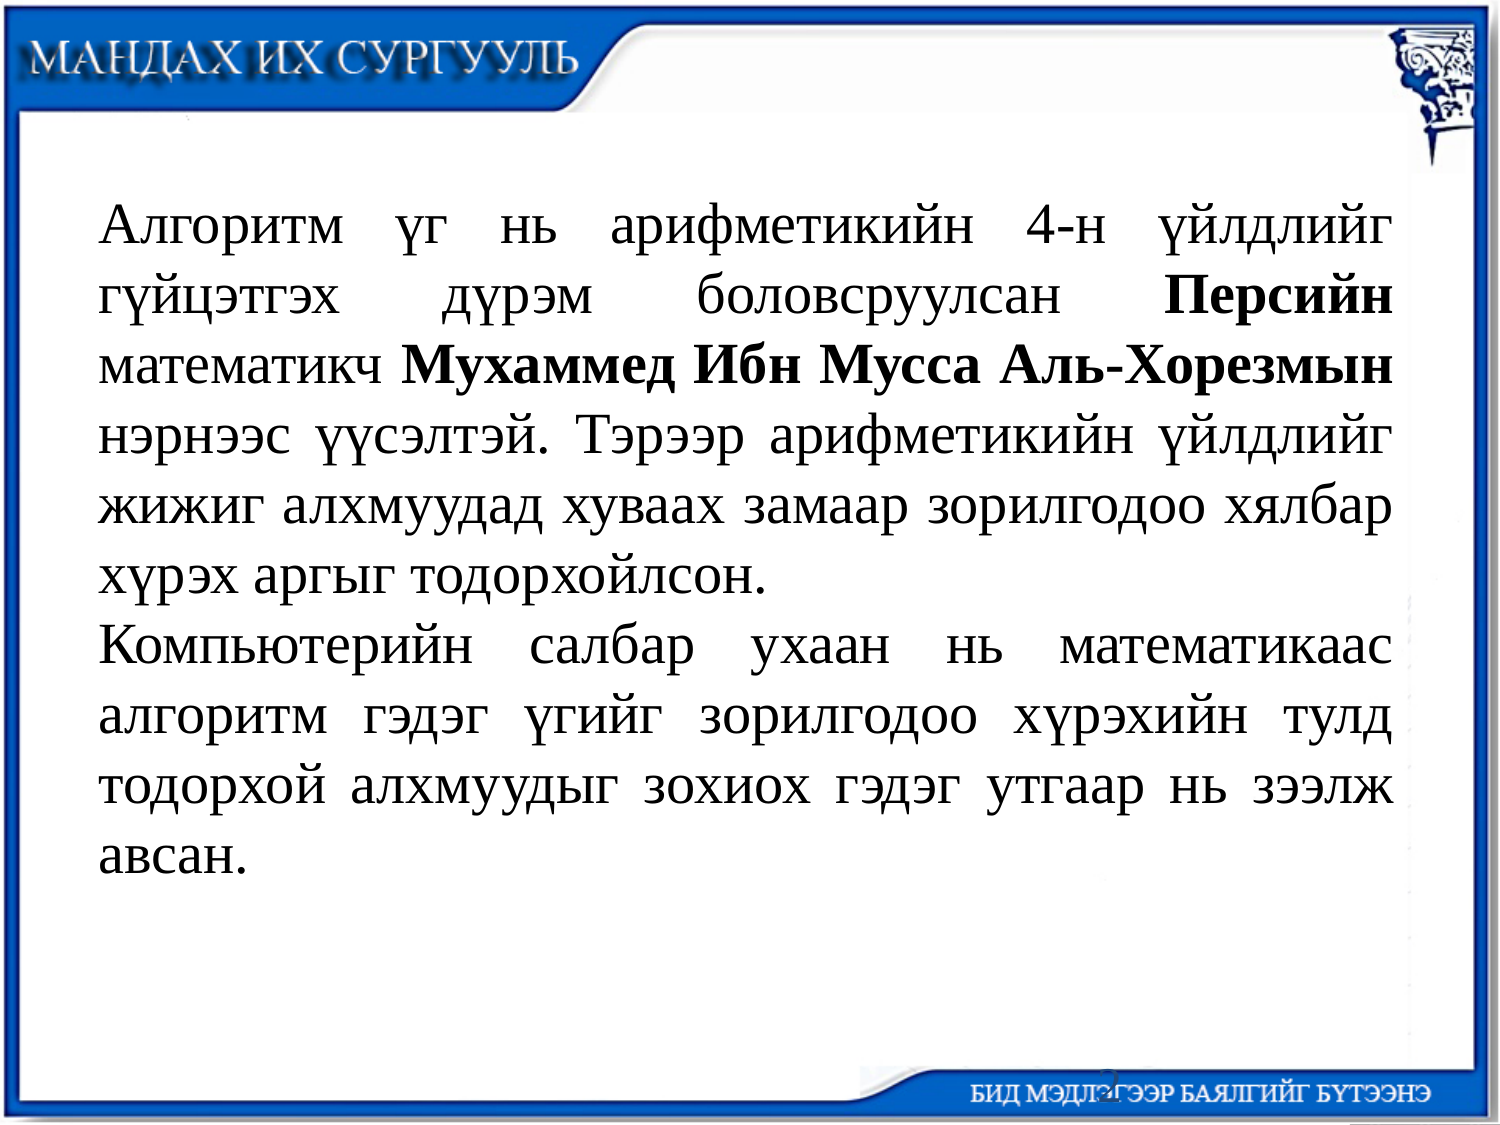

Алгоритм үг нь арифметикийн 4-н үйлдлийг гүйцэтгэх дүрэм боловсруулсан Персийн математикч Мухаммед Ибн Мусса Аль-Хорезмын нэрнээс үүсэлтэй. Тэрээр арифметикийн үйлдлийг жижиг алхмуудад хуваах замаар зорилгодоо хялбар хүрэх аргыг тодорхойлсон.
Компьютерийн салбар ухаан нь математикаас алгоритм гэдэг үгийг зорилгодоо хүрэхийн тулд тодорхой алхмуудыг зохиох гэдэг утгаар нь зээлж авсан.

2